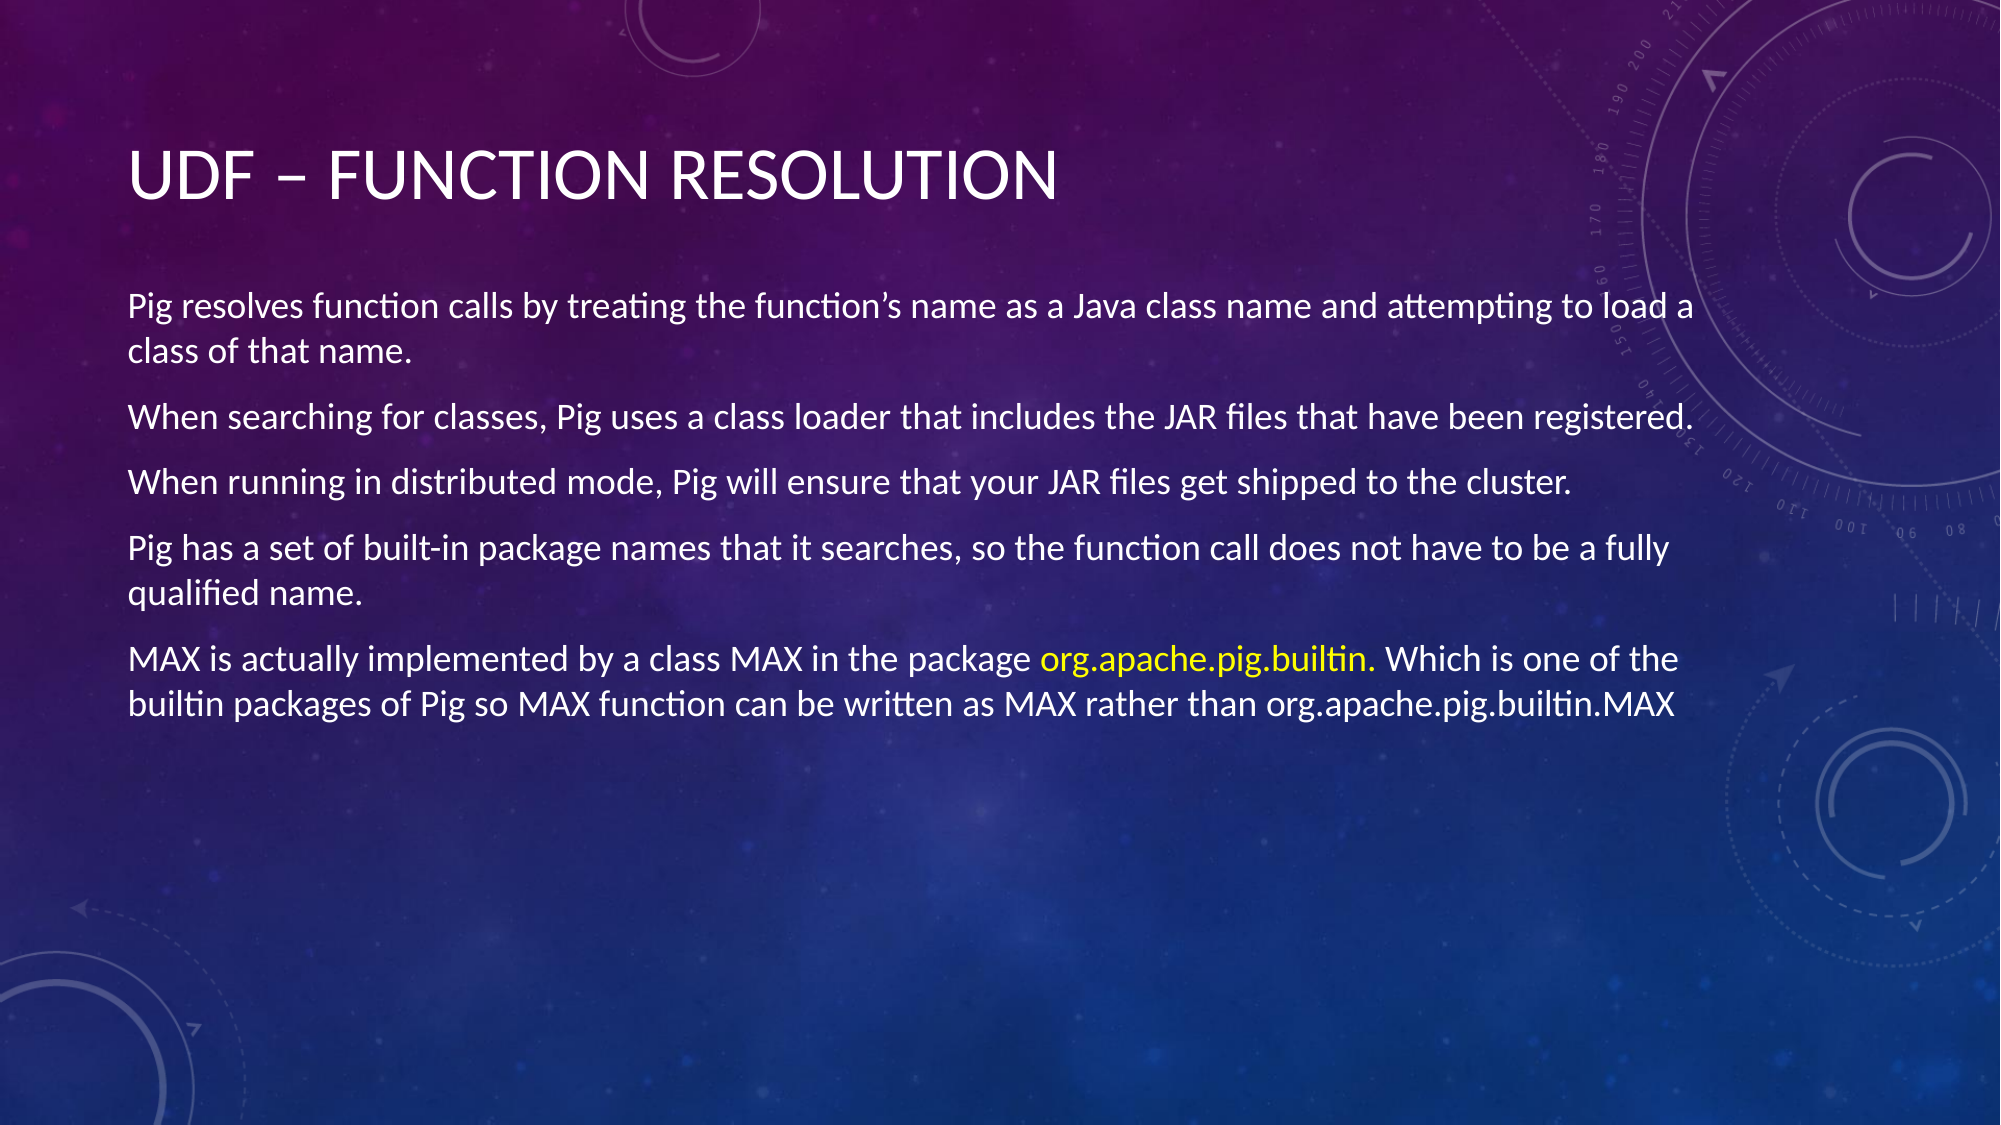

# UDF – FUNCTION RESOLUTION
Pig resolves function calls by treating the function’s name as a Java class name and attempting to load a
class of that name.
When searching for classes, Pig uses a class loader that includes the JAR files that have been registered. When running in distributed mode, Pig will ensure that your JAR files get shipped to the cluster.
Pig has a set of built-in package names that it searches, so the function call does not have to be a fully
qualified name.
MAX is actually implemented by a class MAX in the package org.apache.pig.builtin. Which is one of the builtin packages of Pig so MAX function can be written as MAX rather than org.apache.pig.builtin.MAX